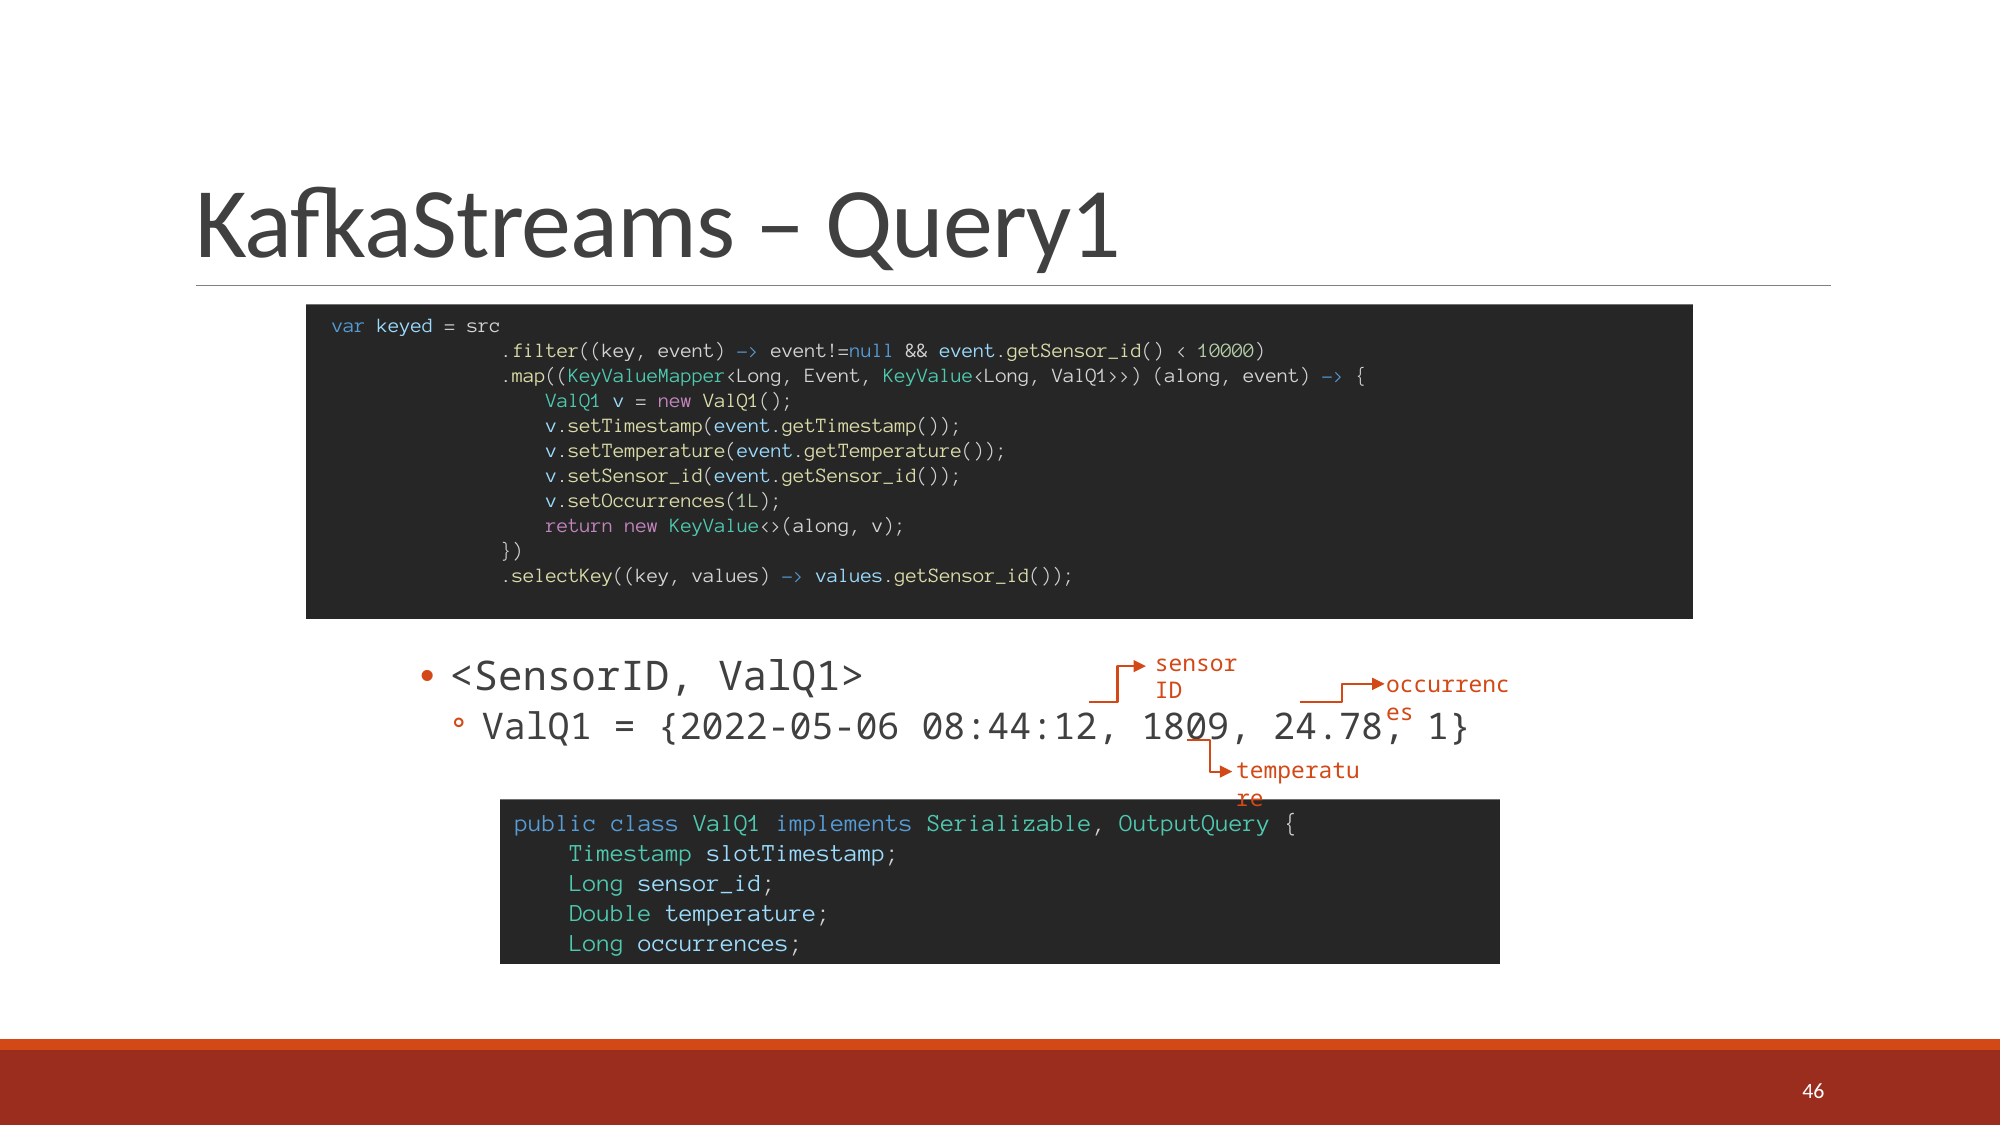

# KafkaStreams – Query1
 var keyed = src
                .filter((key, event) -> event!=null && event.getSensor_id() < 10000)
                .map((KeyValueMapper<Long, Event, KeyValue<Long, ValQ1>>) (along, event) -> {
                    ValQ1 v = new ValQ1();
                    v.setTimestamp(event.getTimestamp());
                    v.setTemperature(event.getTemperature());
                    v.setSensor_id(event.getSensor_id());
                    v.setOccurrences(1L);
                    return new KeyValue<>(along, v);
                })
                .selectKey((key, values) -> values.getSensor_id());

sensorID
<SensorID, ValQ1>
ValQ1 = {2022-05-06 08:44:12, 1809, 24.78, 1}
occurrences
temperature
public class ValQ1 implements Serializable, OutputQuery {
    Timestamp slotTimestamp;
    Long sensor_id;
    Double temperature;
    Long occurrences;
46